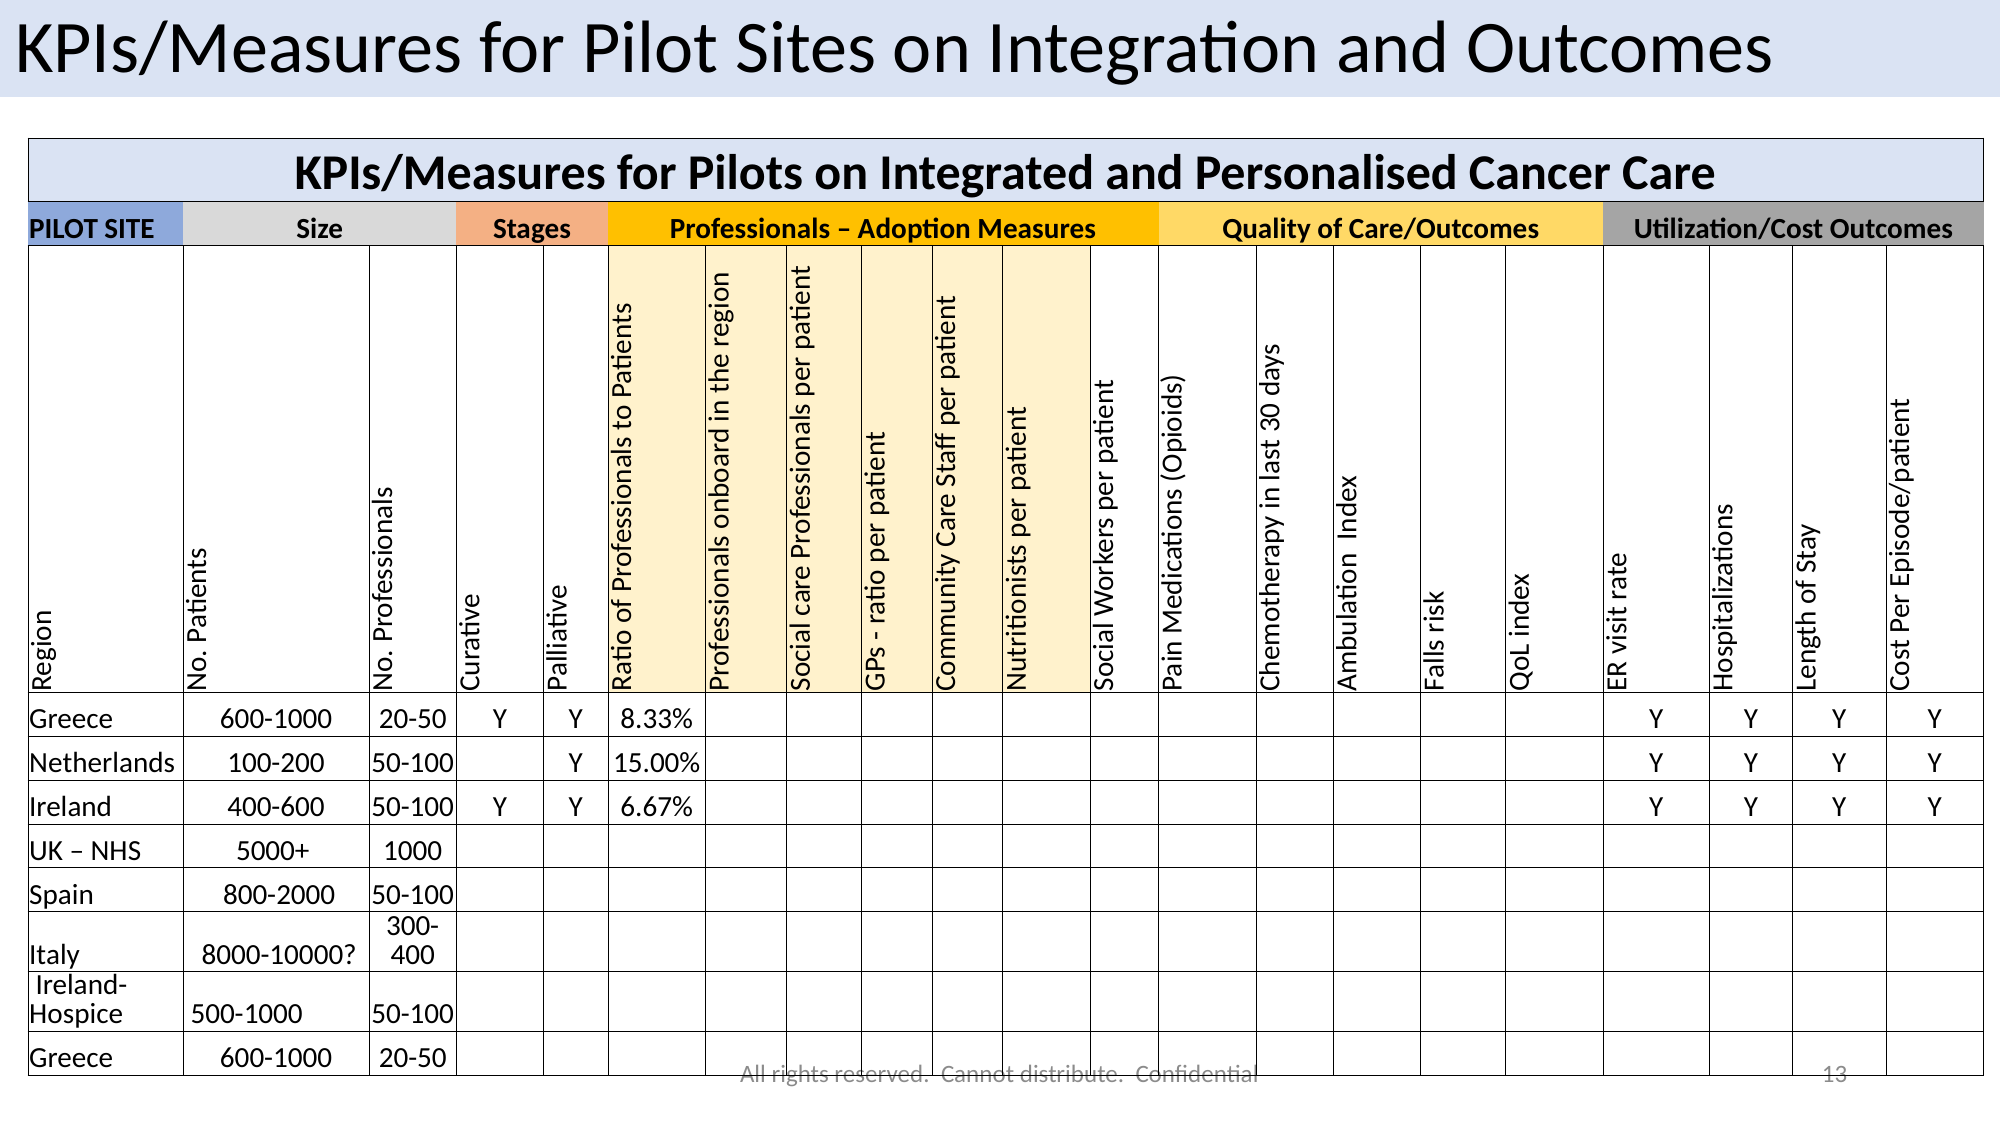

# KPIs/Measures for Pilot Sites on Integration and Outcomes
| KPIs/Measures for Pilots on Integrated and Personalised Cancer Care |  |  |  |  |  |  |  |  |  |  |  |  |  |  |  |  |  |  |  |  |
| --- | --- | --- | --- | --- | --- | --- | --- | --- | --- | --- | --- | --- | --- | --- | --- | --- | --- | --- | --- | --- |
| PILOT SITE | Size |  | Stages |  | Professionals – Adoption Measures |  |  |  |  |  |  | Quality of Care/Outcomes |  |  |  |  | Utilization/Cost Outcomes |  |  |  |
| Region | No. Patients | No. Professionals | Curative | Palliative | Ratio of Professionals to Patients | Professionals onboard in the region | Social care Professionals per patient | GPs - ratio per patient | Community Care Staff per patient | Nutritionists per patient | Social Workers per patient | Pain Medications (Opioids) | Chemotherapy in last 30 days | Ambulation Index | Falls risk | QoL index | ER visit rate | Hospitalizations | Length of Stay | Cost Per Episode/patient |
| Greece | 600-1000 | 20-50 | Y | Y | 8.33% |  |  |  |  |  |  |  |  |  |  |  | Y | Y | Y | Y |
| Netherlands | 100-200 | 50-100 |  | Y | 15.00% |  |  |  |  |  |  |  |  |  |  |  | Y | Y | Y | Y |
| Ireland | 400-600 | 50-100 | Y | Y | 6.67% |  |  |  |  |  |  |  |  |  |  |  | Y | Y | Y | Y |
| UK – NHS | 5000+ | 1000 |  |  |  |  |  |  |  |  |  |  |  |  |  |  |  |  |  |  |
| Spain | 800-2000 | 50-100 |  |  |  |  |  |  |  |  |  |  |  |  |  |  |  |  |  |  |
| Italy | 8000-10000? | 300-400 |  |  |  |  |  |  |  |  |  |  |  |  |  |  |  |  |  |  |
| Ireland-Hospice | 500-1000 | 50-100 |  |  |  |  |  |  |  |  |  |  |  |  |  |  |  |  |  |  |
| Greece | 600-1000 | 20-50 |  |  |  |  |  |  |  |  |  |  |  |  |  |  |  |  |  |  |
All rights reserved.  Cannot distribute.  Confidential
13